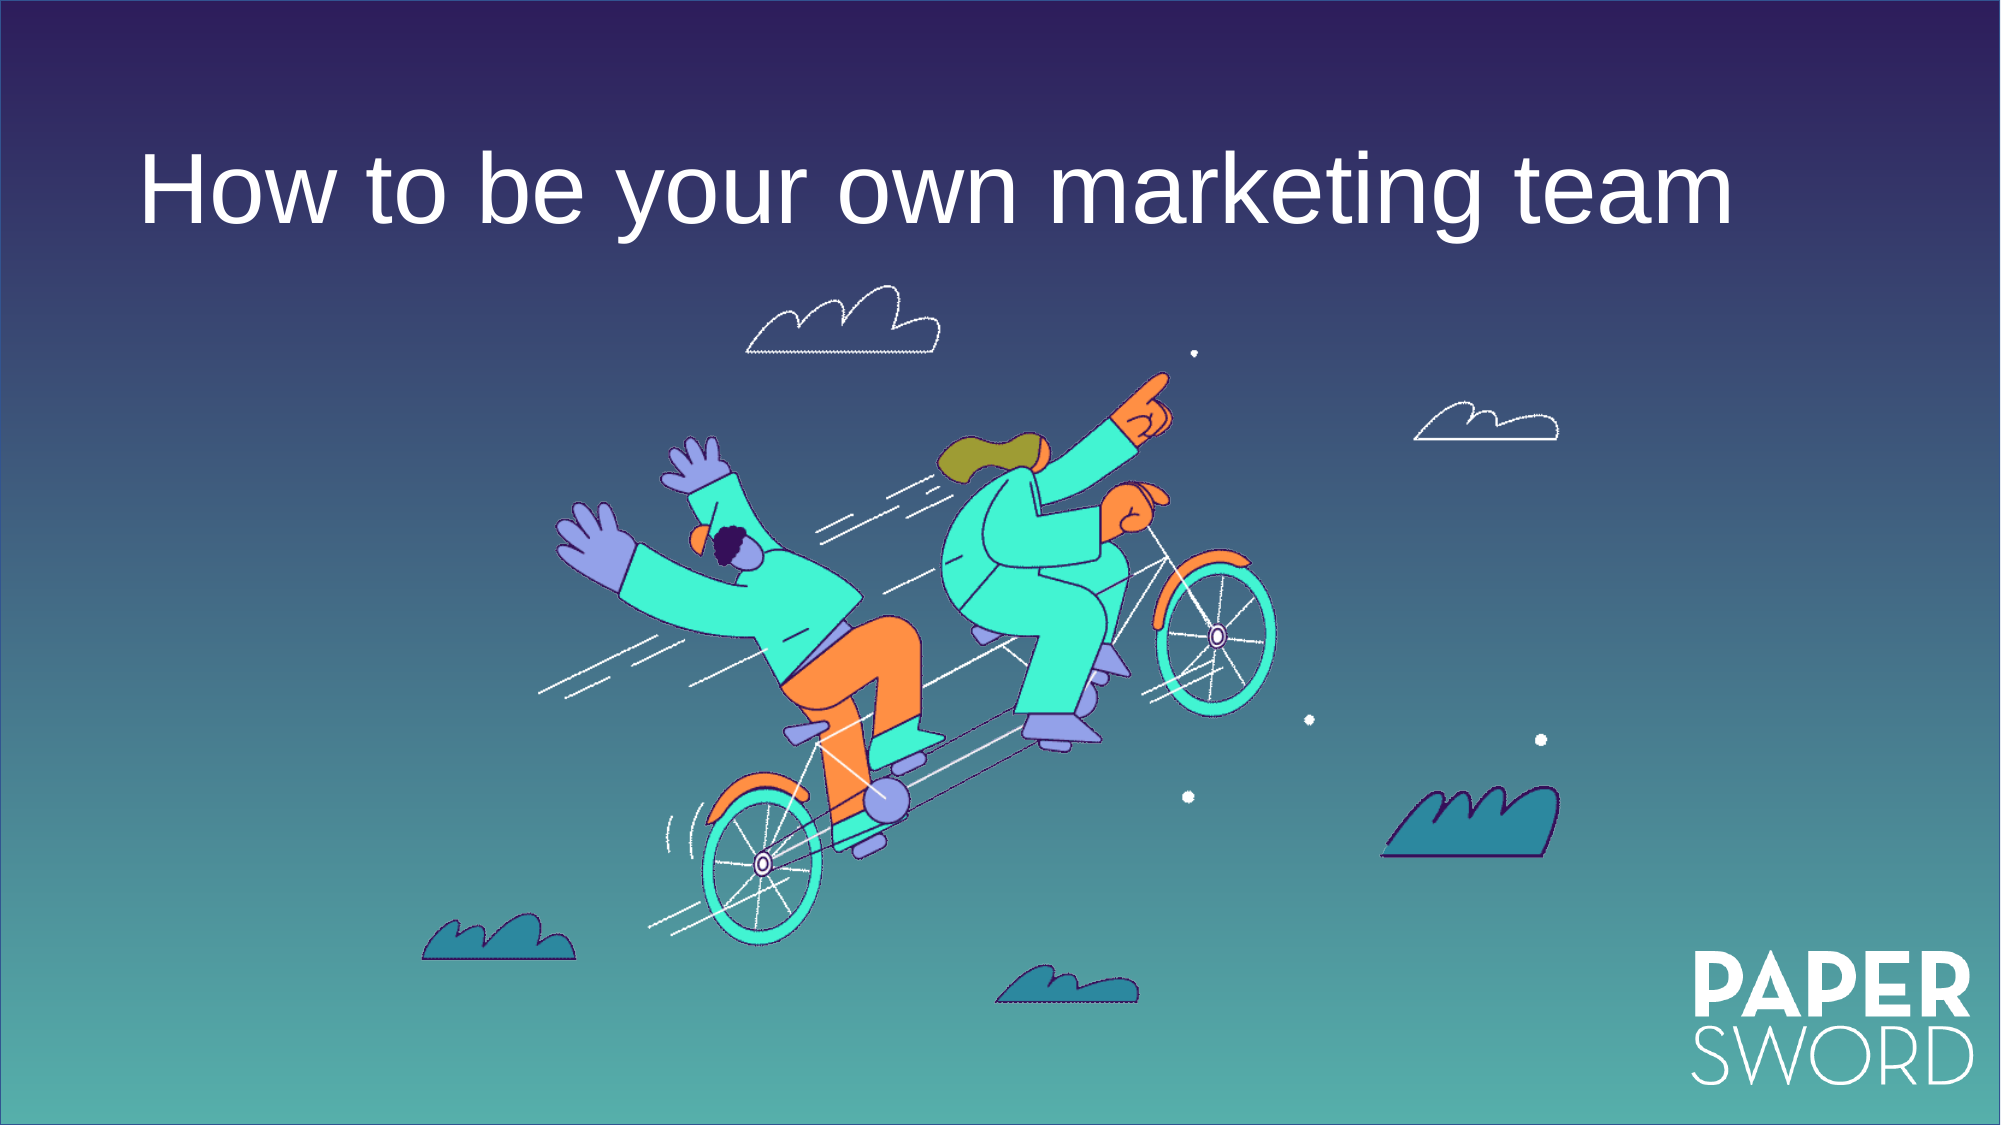

How to be your own marketing team